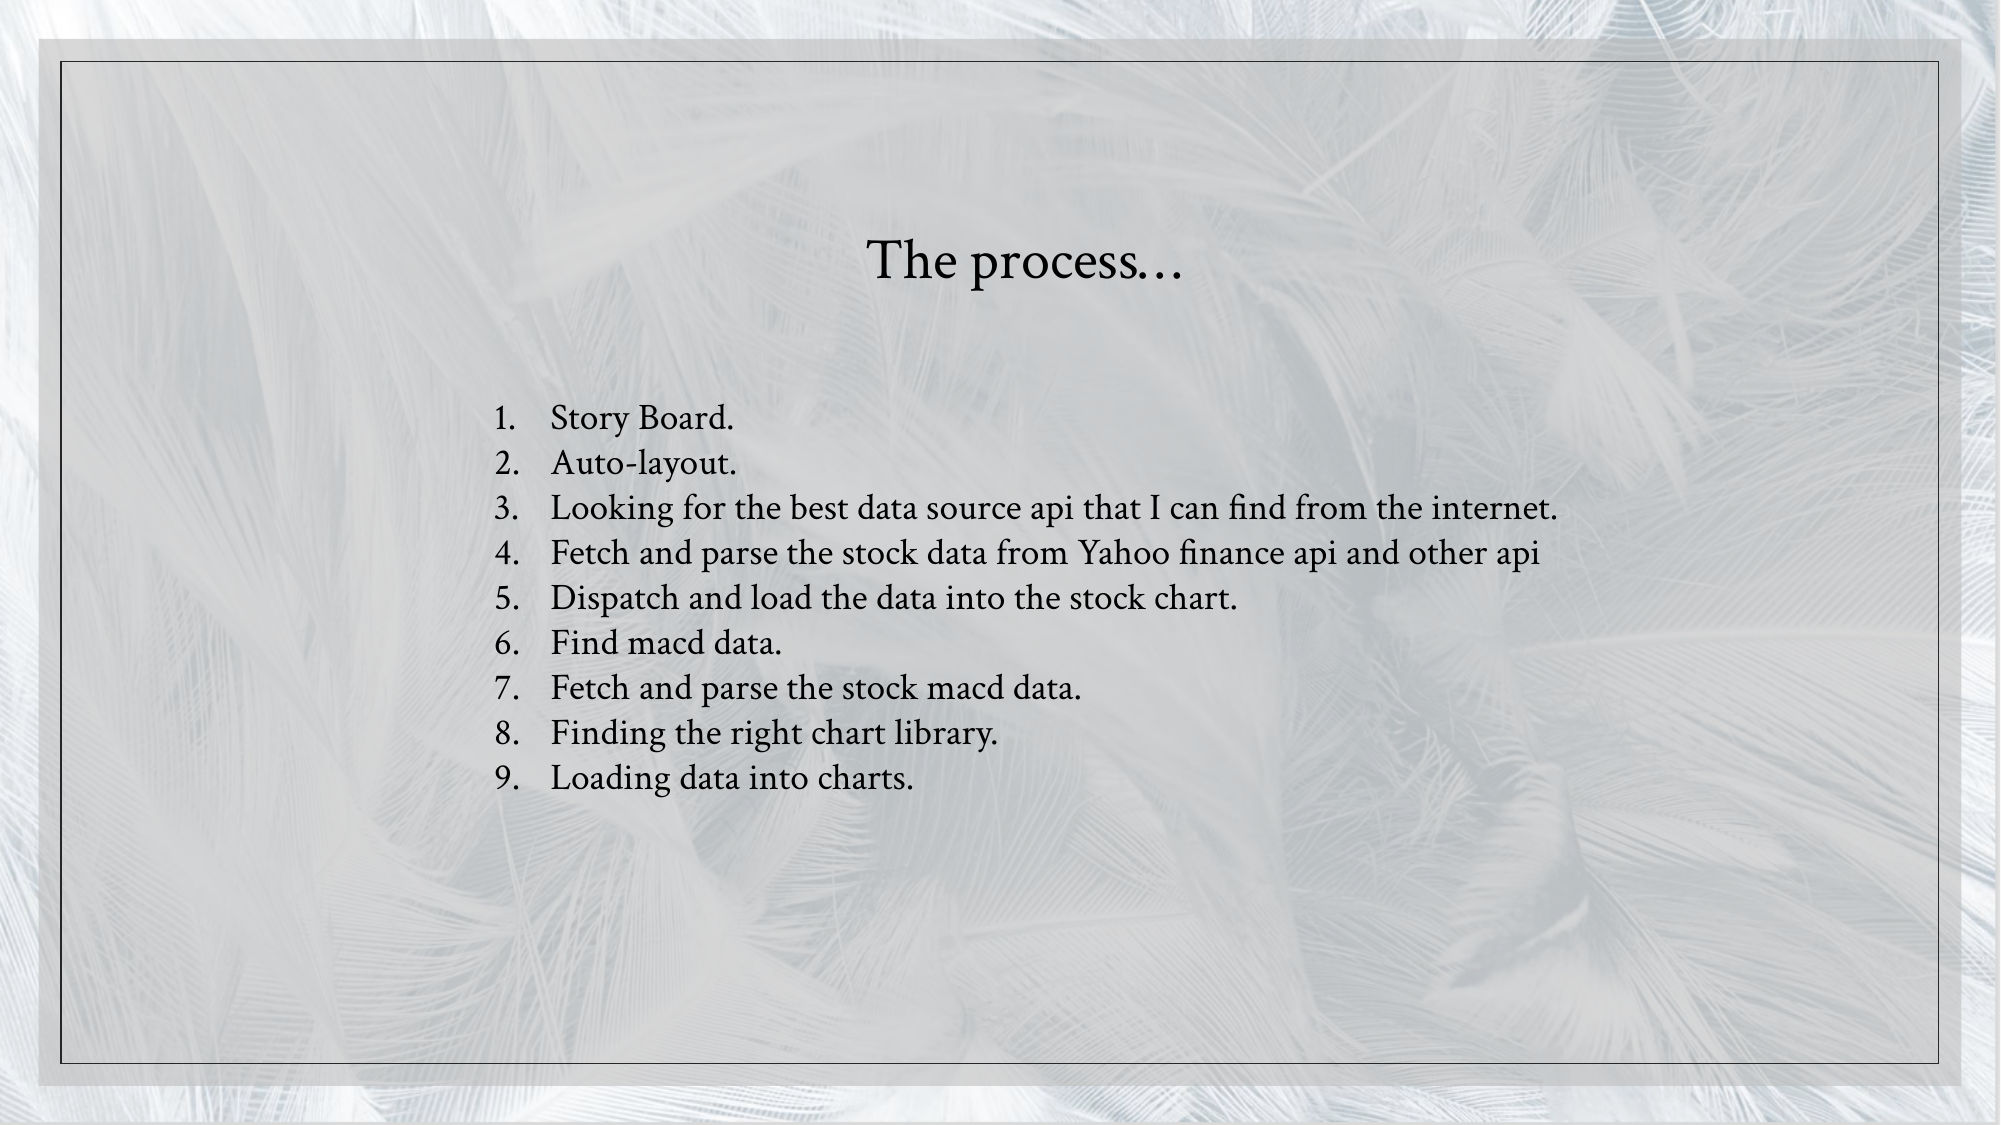

The process…
Story Board.
Auto-layout.
Looking for the best data source api that I can find from the internet.
Fetch and parse the stock data from Yahoo finance api and other api
Dispatch and load the data into the stock chart.
Find macd data.
Fetch and parse the stock macd data.
Finding the right chart library.
Loading data into charts.